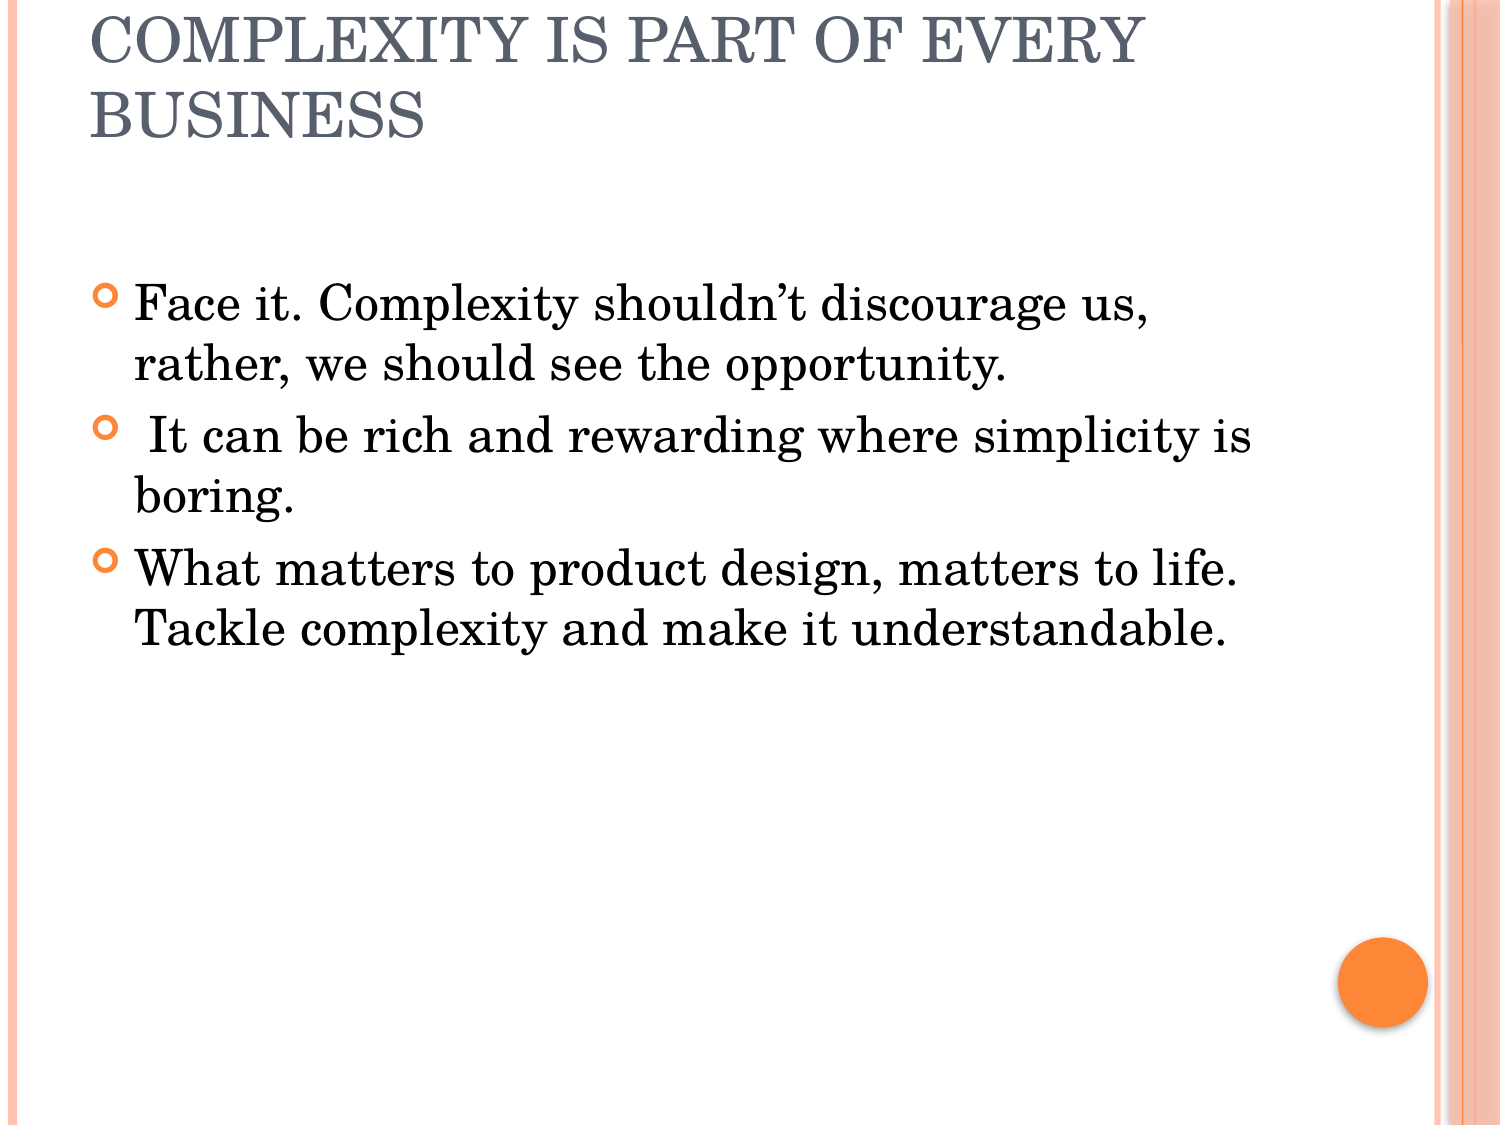

# Complexity is part of every business
Face it. Complexity shouldn’t discourage us, rather, we should see the opportunity.
 It can be rich and rewarding where simplicity is boring.
What matters to product design, matters to life. Tackle complexity and make it understandable.